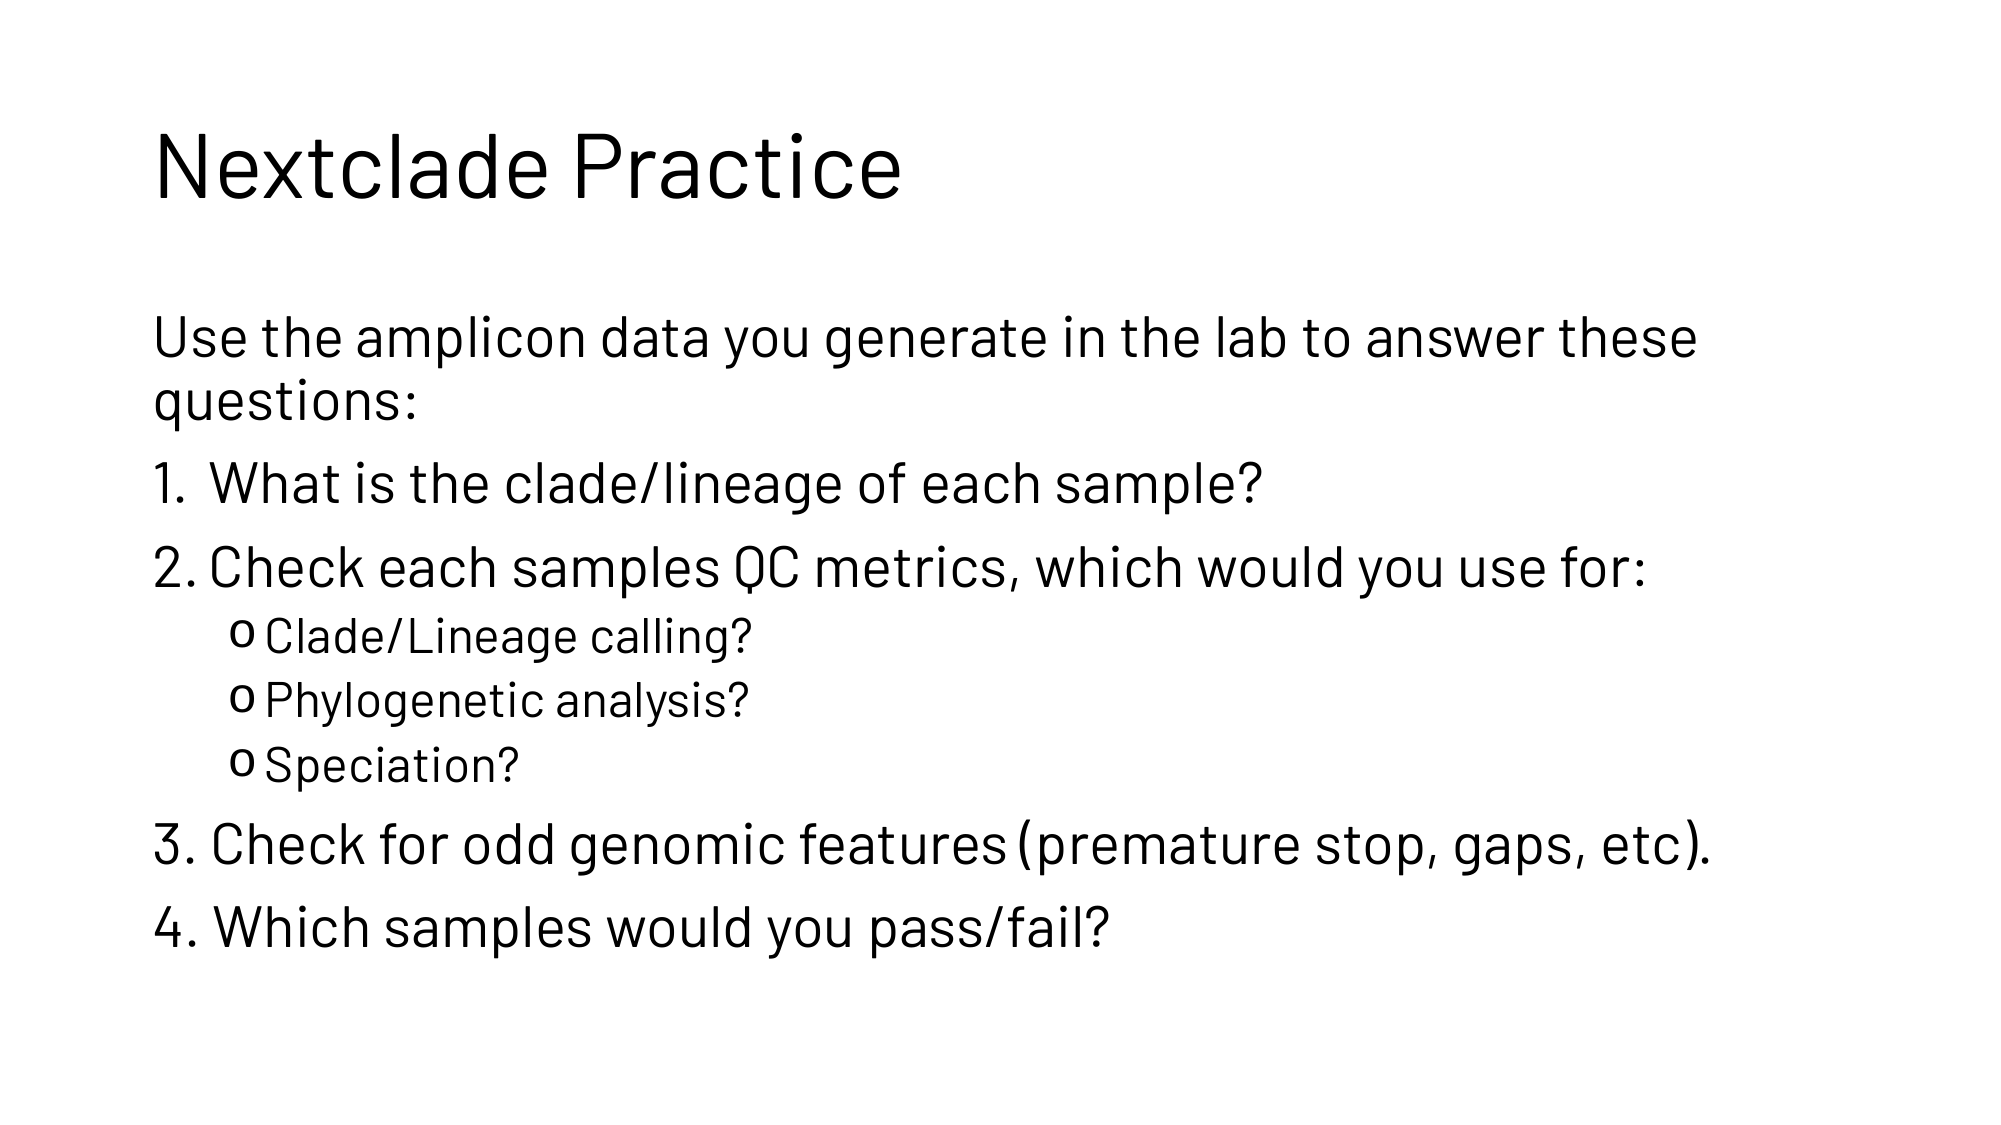

# Nextclade Practice
Use the amplicon data you generate in the lab to answer these questions:
What is the clade/lineage of each sample?
Check each samples QC metrics, which would you use for:
Clade/Lineage calling?
Phylogenetic analysis?
Speciation?
 Check for odd genomic features (premature stop, gaps, etc).
 Which samples would you pass/fail?